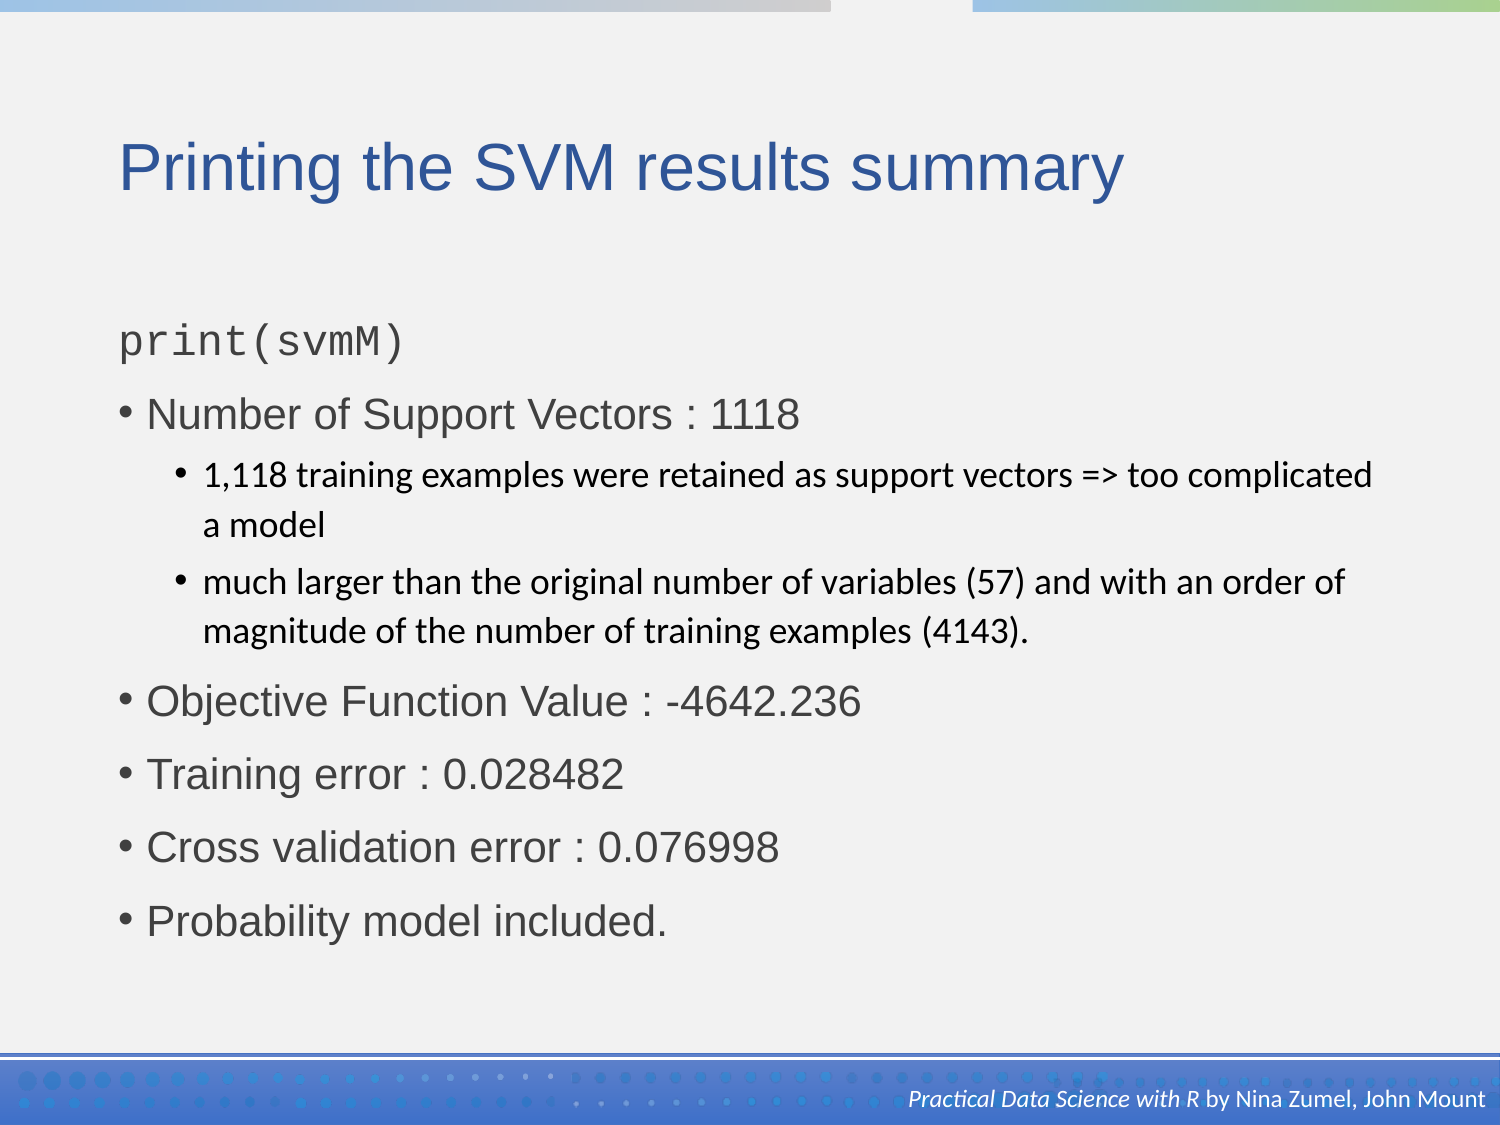

# Printing the SVM results summary
print(svmM)
Number of Support Vectors : 1118
1,118 training examples were retained as support vectors => too complicated a model
much larger than the original number of variables (57) and with an order of magnitude of the number of training examples (4143).
Objective Function Value : -4642.236
Training error : 0.028482
Cross validation error : 0.076998
Probability model included.
Practical Data Science with R by Nina Zumel, John Mount